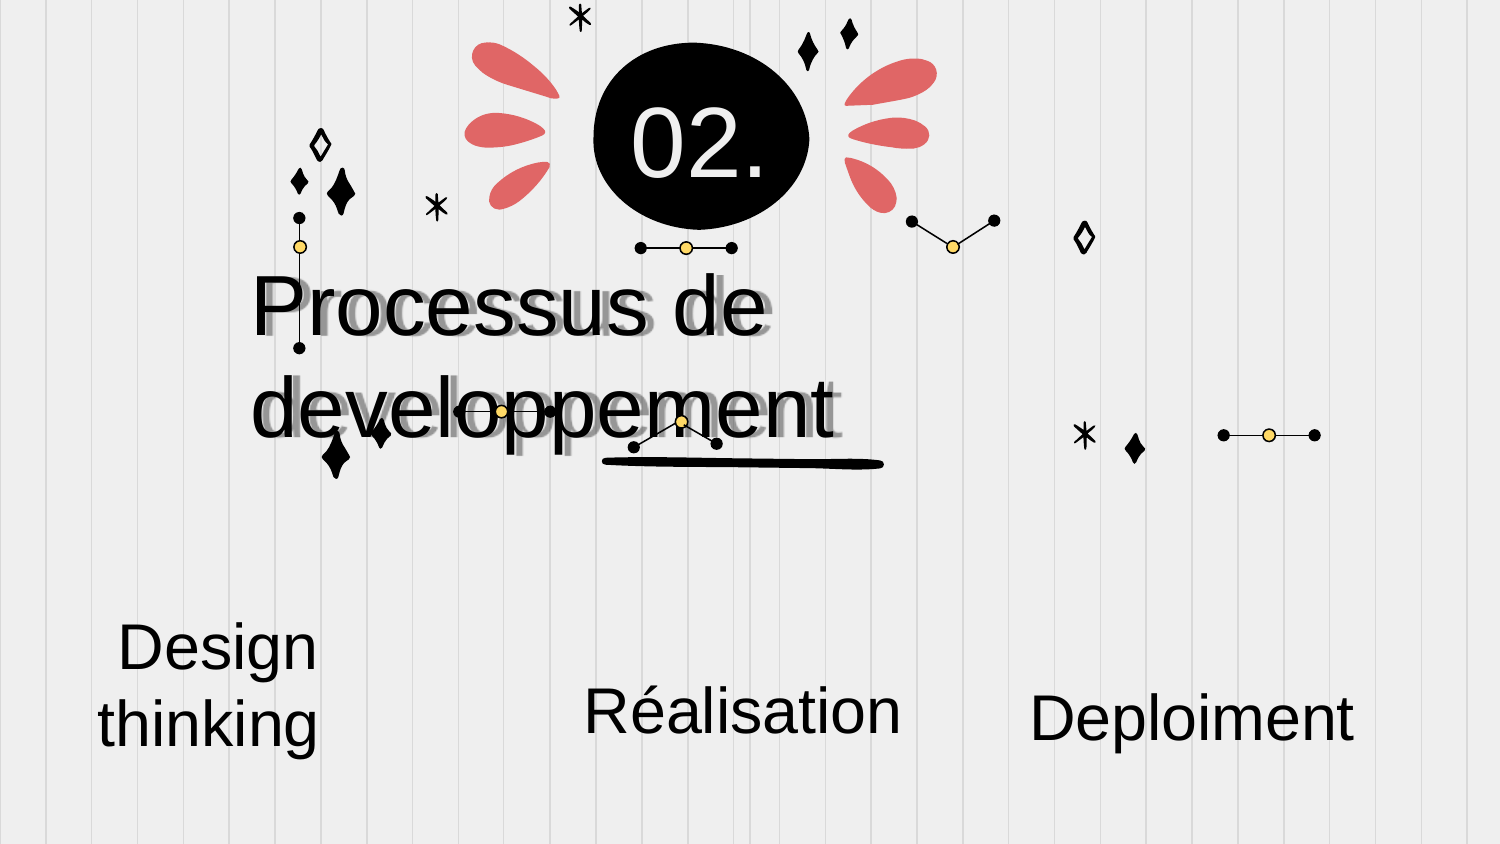

02.

# Processus de developpement

Deploiment
Design thinking
Réalisation